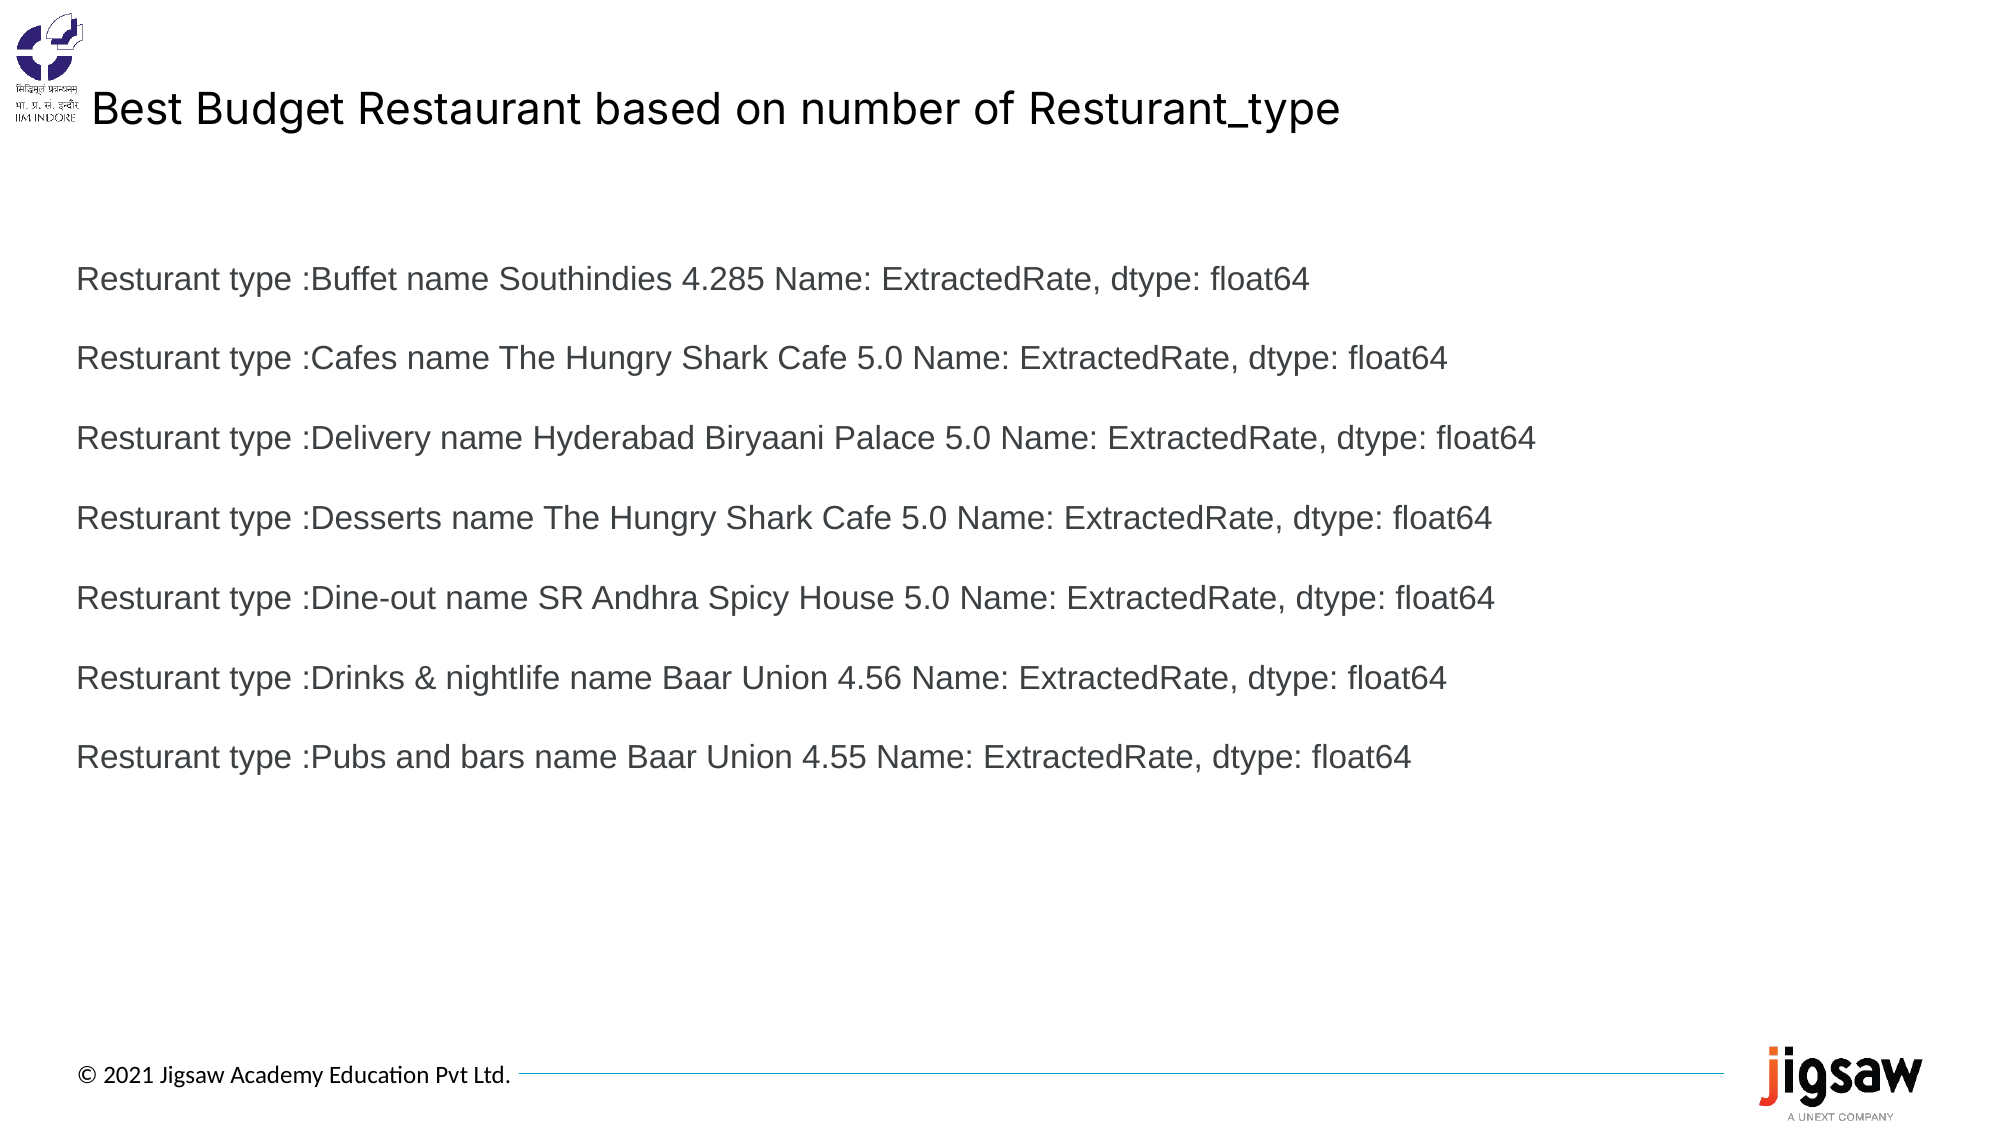

# Best Budget Restaurant based on number of Resturant_type
Resturant type :Buffet name Southindies 4.285 Name: ExtractedRate, dtype: float64

Resturant type :Cafes name The Hungry Shark Cafe 5.0 Name: ExtractedRate, dtype: float64

Resturant type :Delivery name Hyderabad Biryaani Palace 5.0 Name: ExtractedRate, dtype: float64

Resturant type :Desserts name The Hungry Shark Cafe 5.0 Name: ExtractedRate, dtype: float64

Resturant type :Dine-out name SR Andhra Spicy House 5.0 Name: ExtractedRate, dtype: float64

Resturant type :Drinks & nightlife name Baar Union 4.56 Name: ExtractedRate, dtype: float64

Resturant type :Pubs and bars name Baar Union 4.55 Name: ExtractedRate, dtype: float64